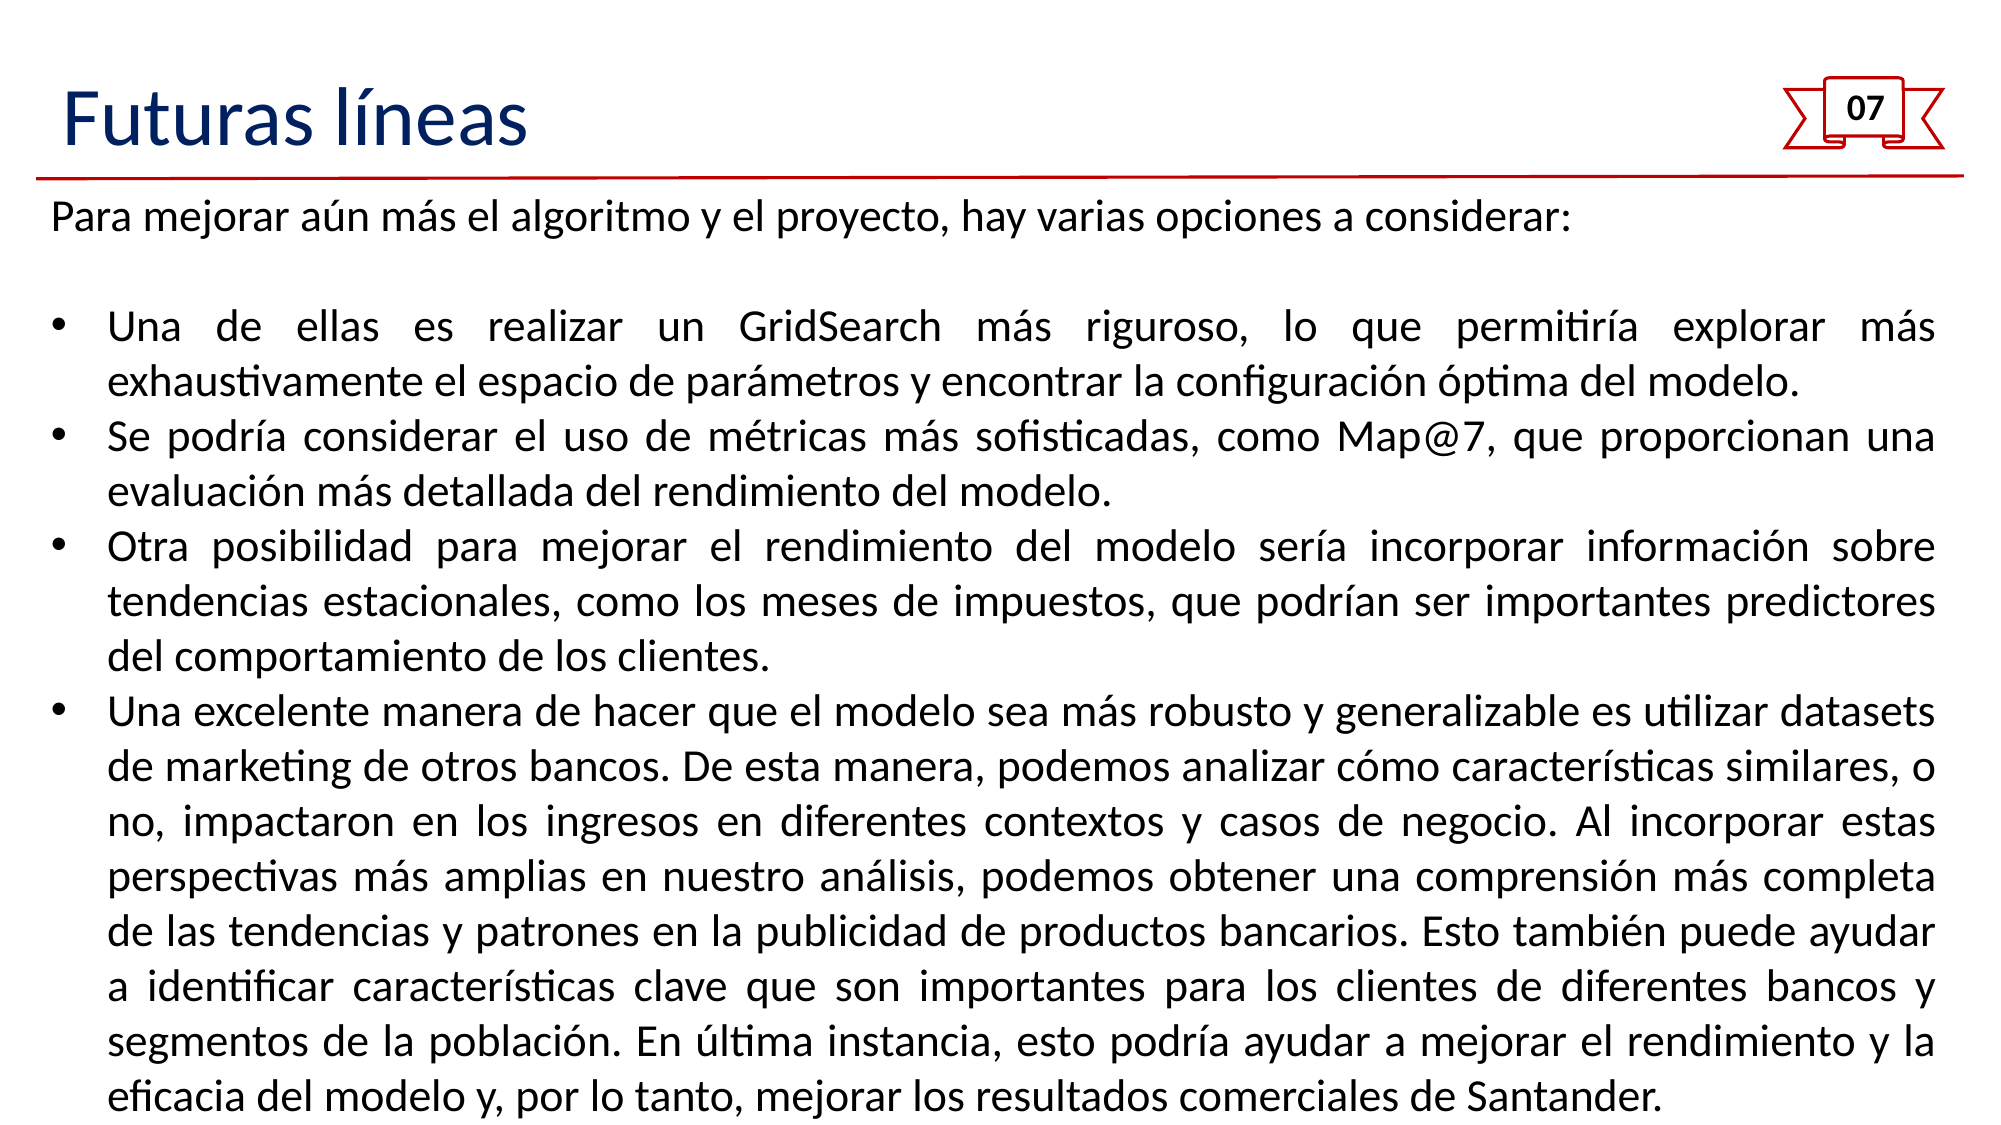

# Futuras líneas
07

Para mejorar aún más el algoritmo y el proyecto, hay varias opciones a considerar:

Una de ellas es realizar un GridSearch más riguroso, lo que permitiría explorar más exhaustivamente el espacio de parámetros y encontrar la configuración óptima del modelo.
Se podría considerar el uso de métricas más sofisticadas, como Map@7, que proporcionan una evaluación más detallada del rendimiento del modelo.
Otra posibilidad para mejorar el rendimiento del modelo sería incorporar información sobre tendencias estacionales, como los meses de impuestos, que podrían ser importantes predictores del comportamiento de los clientes.
Una excelente manera de hacer que el modelo sea más robusto y generalizable es utilizar datasets de marketing de otros bancos. De esta manera, podemos analizar cómo características similares, o no, impactaron en los ingresos en diferentes contextos y casos de negocio. Al incorporar estas perspectivas más amplias en nuestro análisis, podemos obtener una comprensión más completa de las tendencias y patrones en la publicidad de productos bancarios. Esto también puede ayudar a identificar características clave que son importantes para los clientes de diferentes bancos y segmentos de la población. En última instancia, esto podría ayudar a mejorar el rendimiento y la eficacia del modelo y, por lo tanto, mejorar los resultados comerciales de Santander.